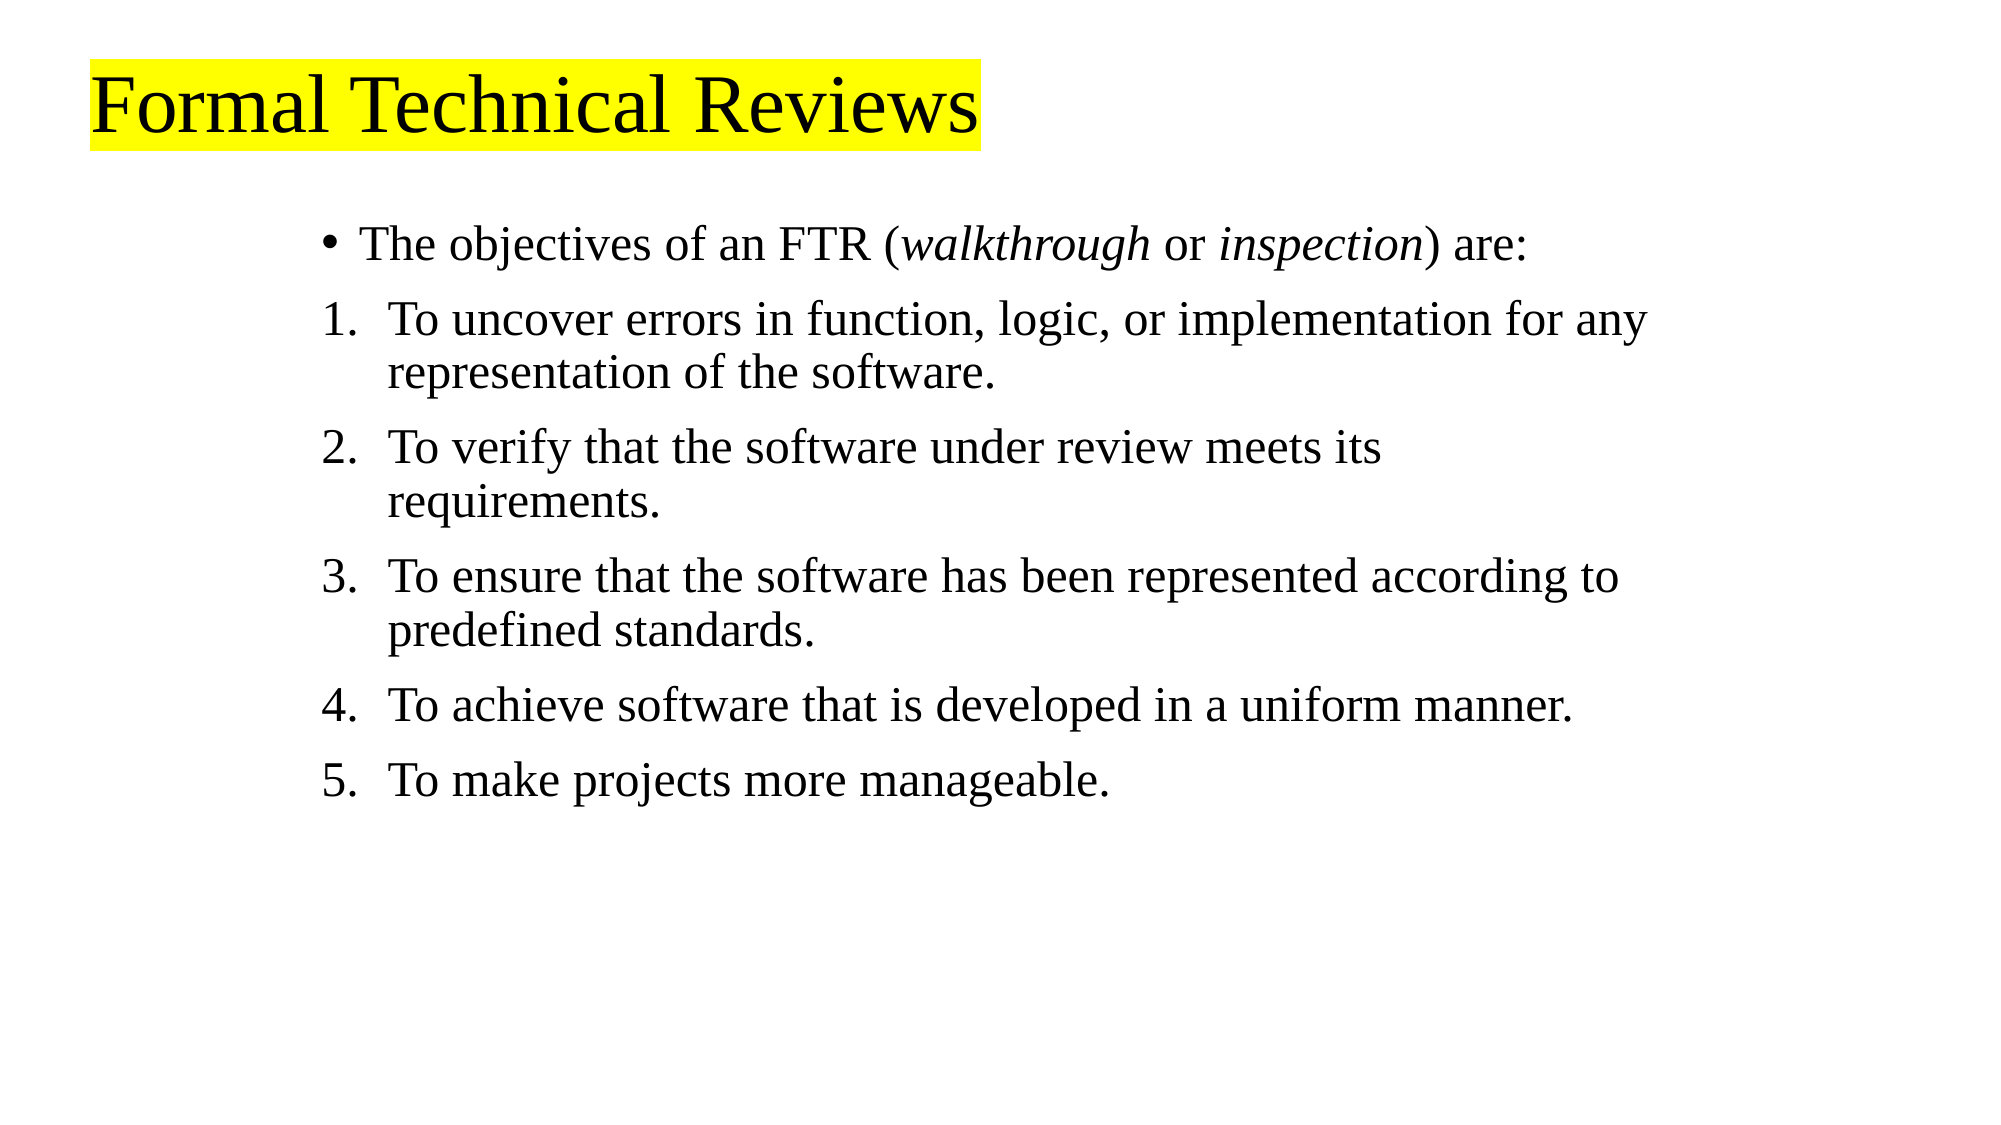

# Formal Technical Reviews
The objectives of an F T R (walkthrough or inspection) are:
To uncover errors in function, logic, or implementation for any representation of the software.
To verify that the software under review meets its requirements.
To ensure that the software has been represented according to predefined standards.
To achieve software that is developed in a uniform manner.
To make projects more manageable.
104